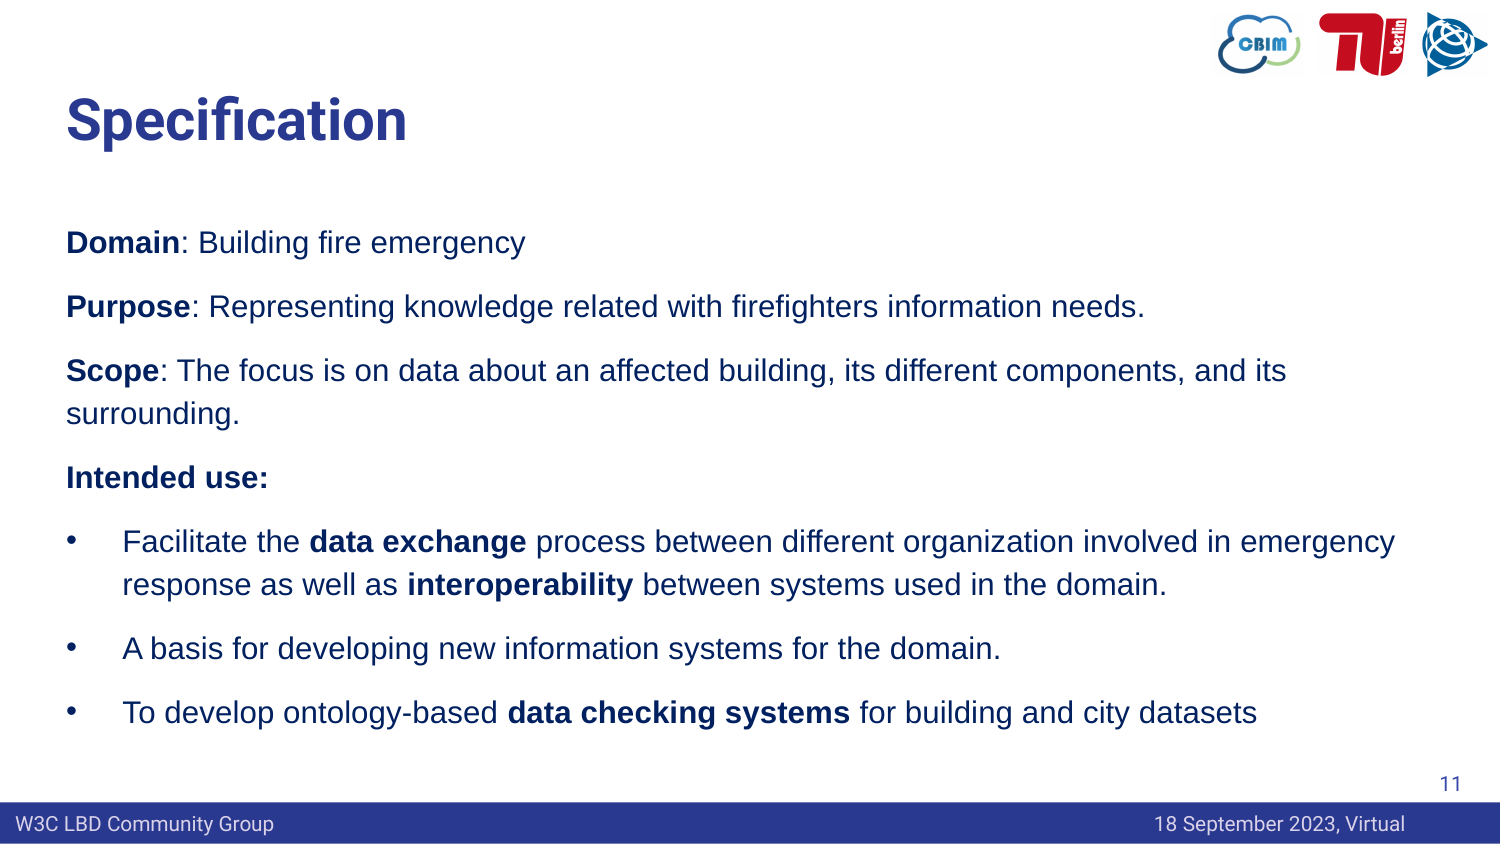

# Specification
Domain: Building fire emergency
Purpose: Representing knowledge related with firefighters information needs.
Scope: The focus is on data about an affected building, its different components, and its surrounding.
Intended use:
Facilitate the data exchange process between different organization involved in emergency response as well as interoperability between systems used in the domain.
A basis for developing new information systems for the domain.
To develop ontology-based data checking systems for building and city datasets
11